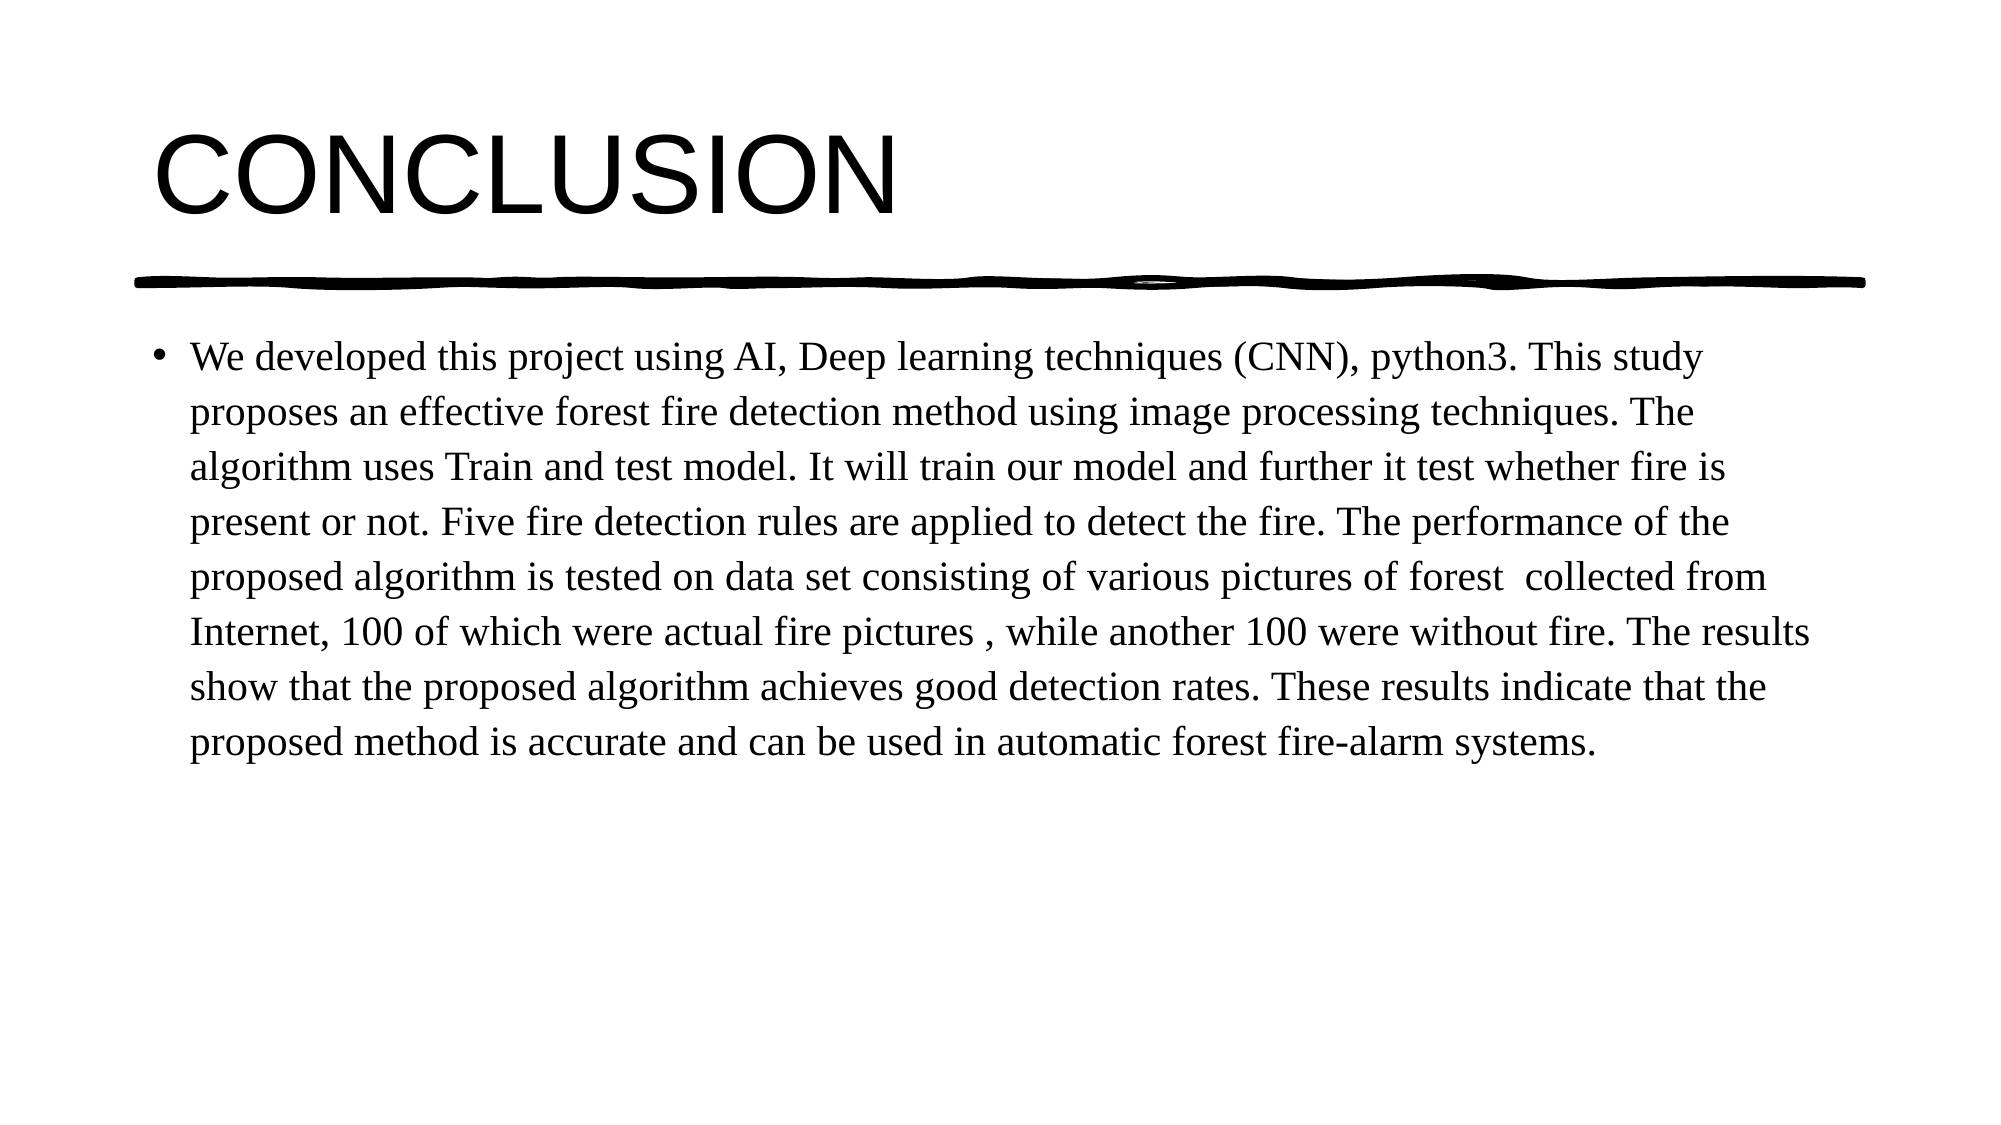

# CONCLUSION
We developed this project using AI, Deep learning techniques (CNN), python3. This study proposes an effective forest fire detection method using image processing techniques. The  algorithm uses Train and test model. It will train our model and further it test whether fire is present or not. Five fire detection rules are applied to detect the fire. The performance of the proposed algorithm is tested on data set consisting of various pictures of forest  collected from Internet, 100 of which were actual fire pictures , while another 100 were without fire. The results show that the proposed algorithm achieves good detection rates. These results indicate that the proposed method is accurate and can be used in automatic forest fire-alarm systems.